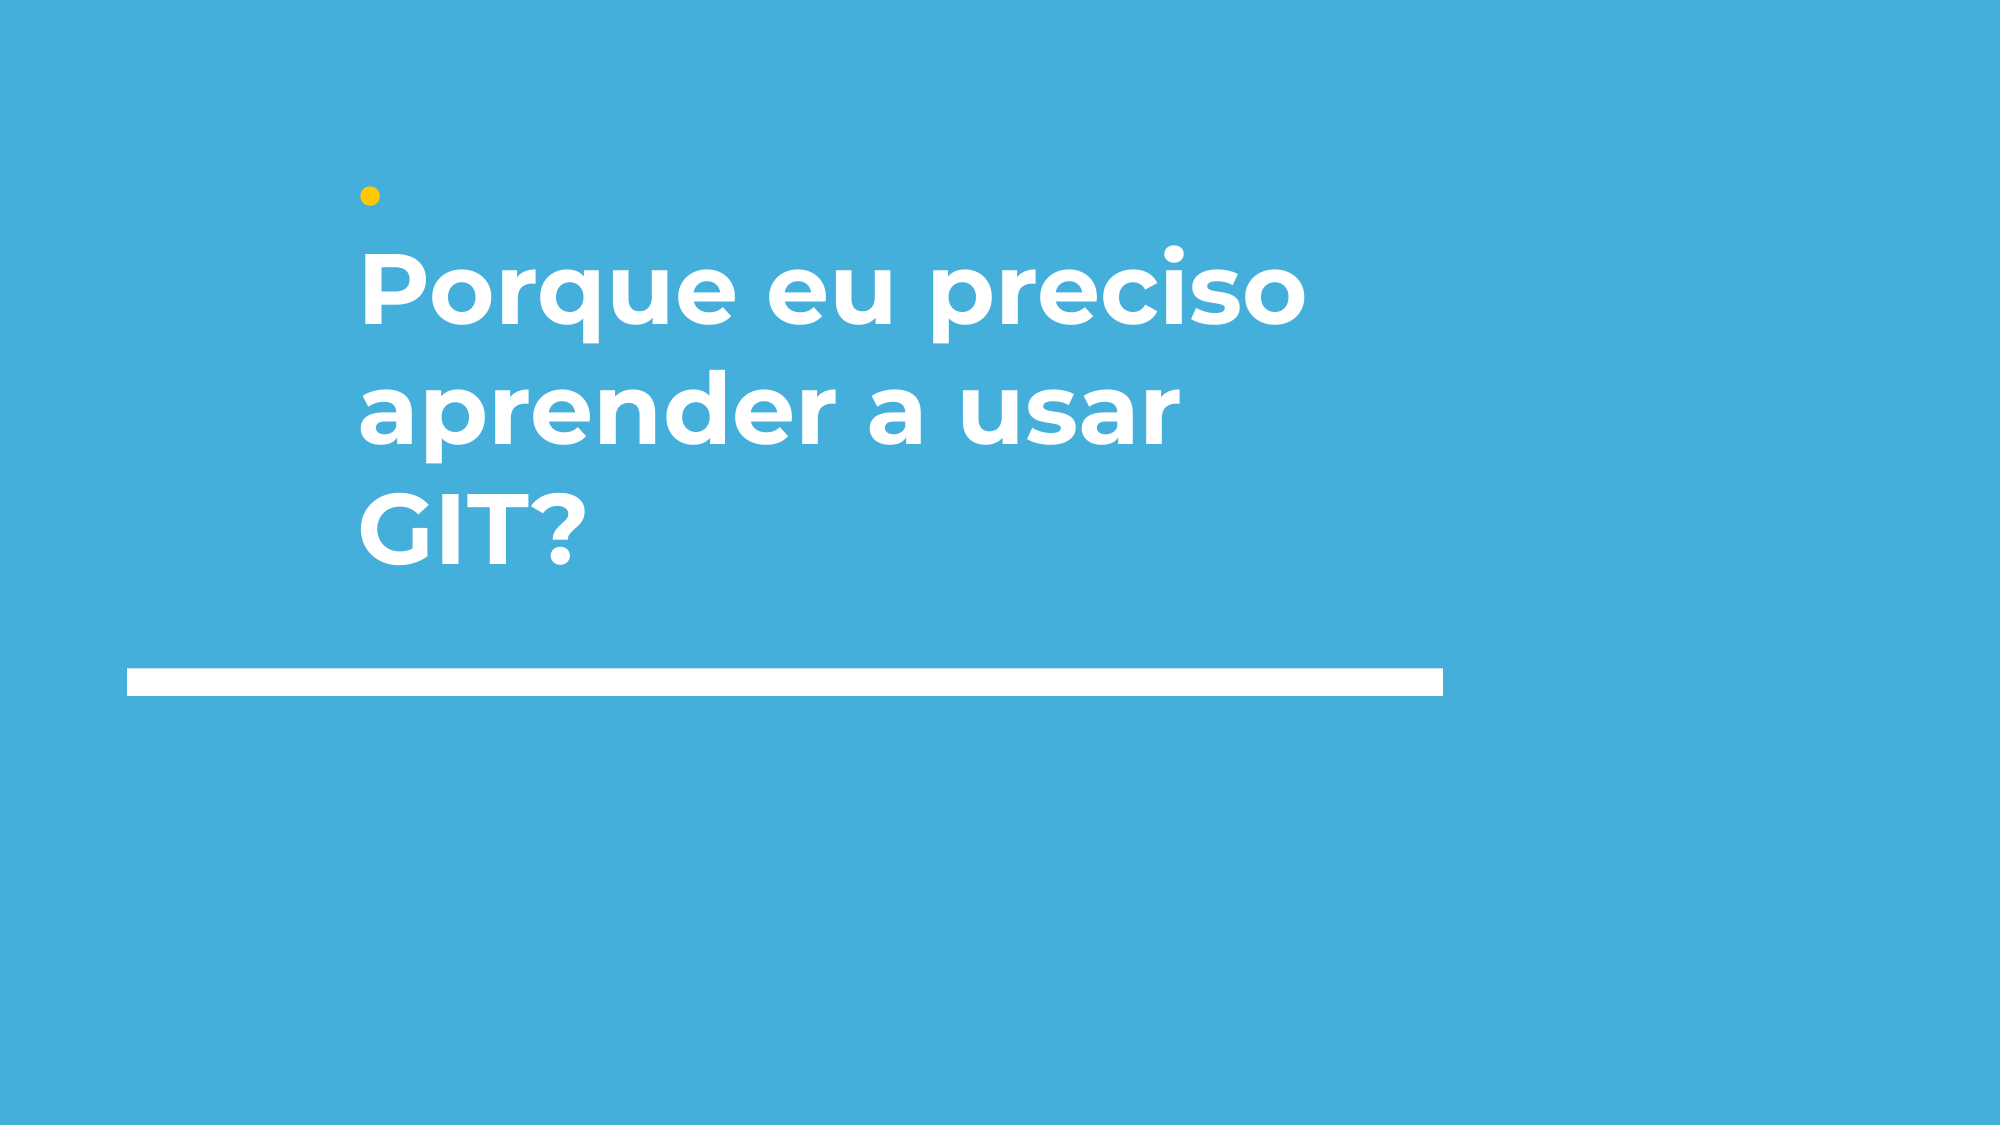

# .
Porque eu preciso aprender a usar GIT?